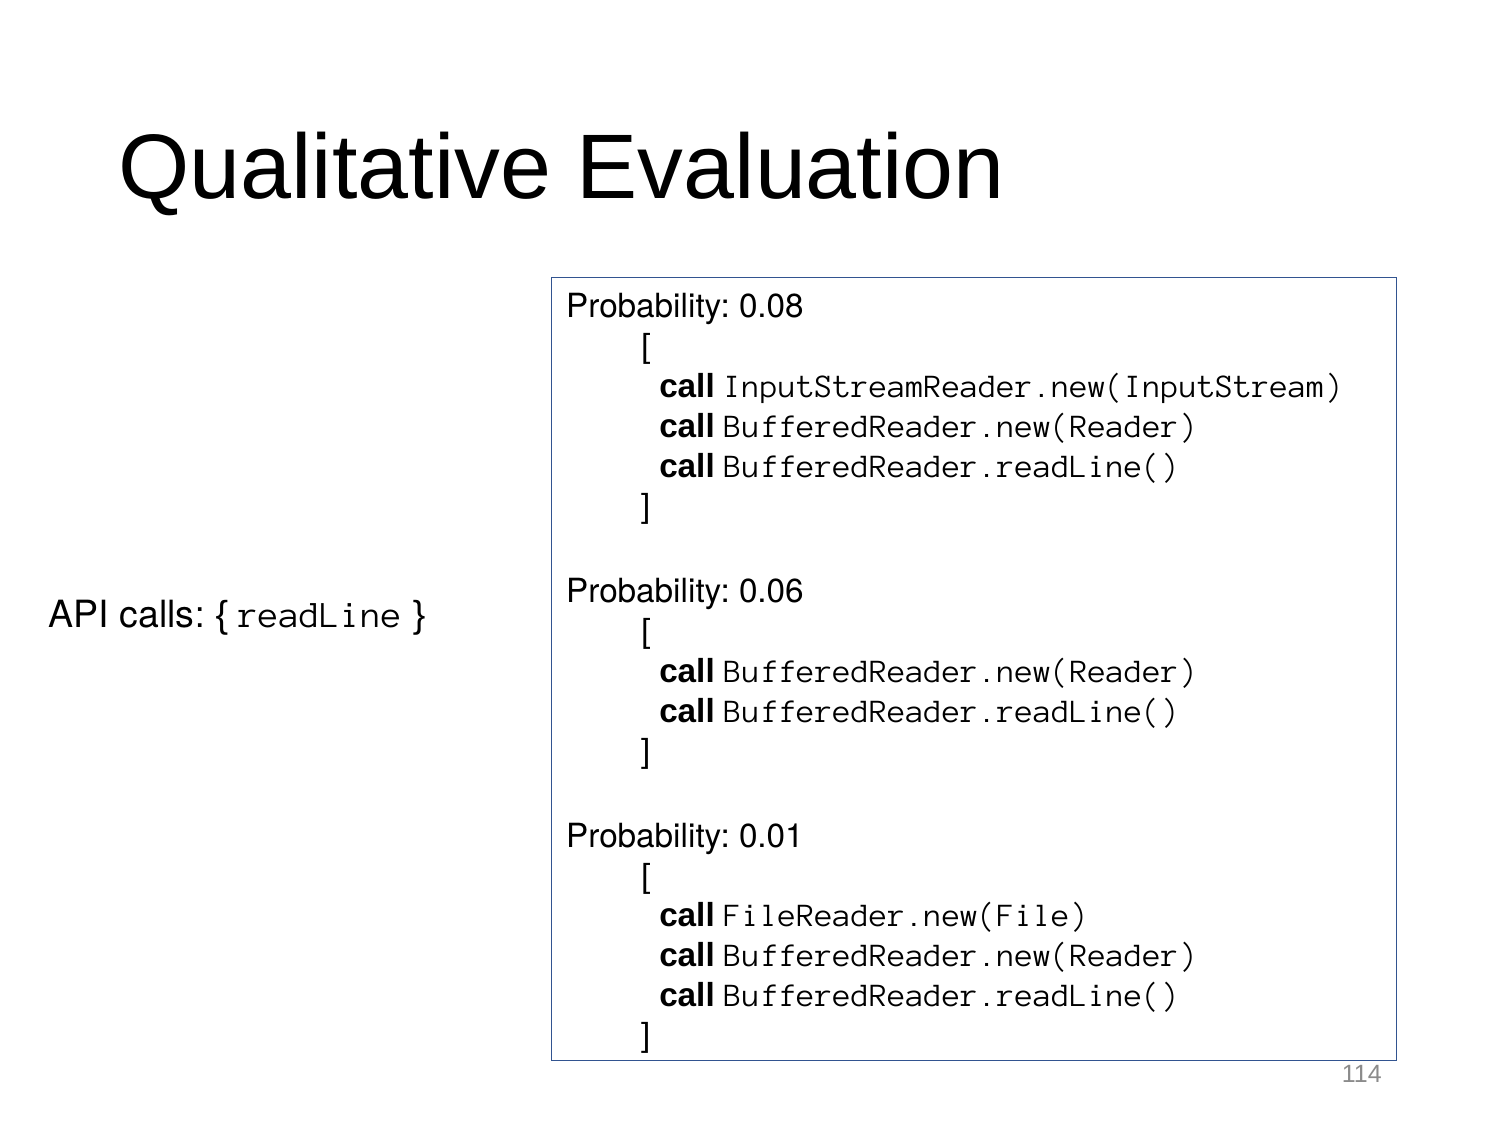

# Qualitative Evaluation
Probability: 0.08
[
  call InputStreamReader.new(InputStream)
  call BufferedReader.new(Reader)
  call BufferedReader.readLine()
]

Probability: 0.06
[
  call BufferedReader.new(Reader)
  call BufferedReader.readLine()
]

Probability: 0.01
[
  call FileReader.new(File)
  call BufferedReader.new(Reader)
  call BufferedReader.readLine()
]
API calls: { readLine }
114